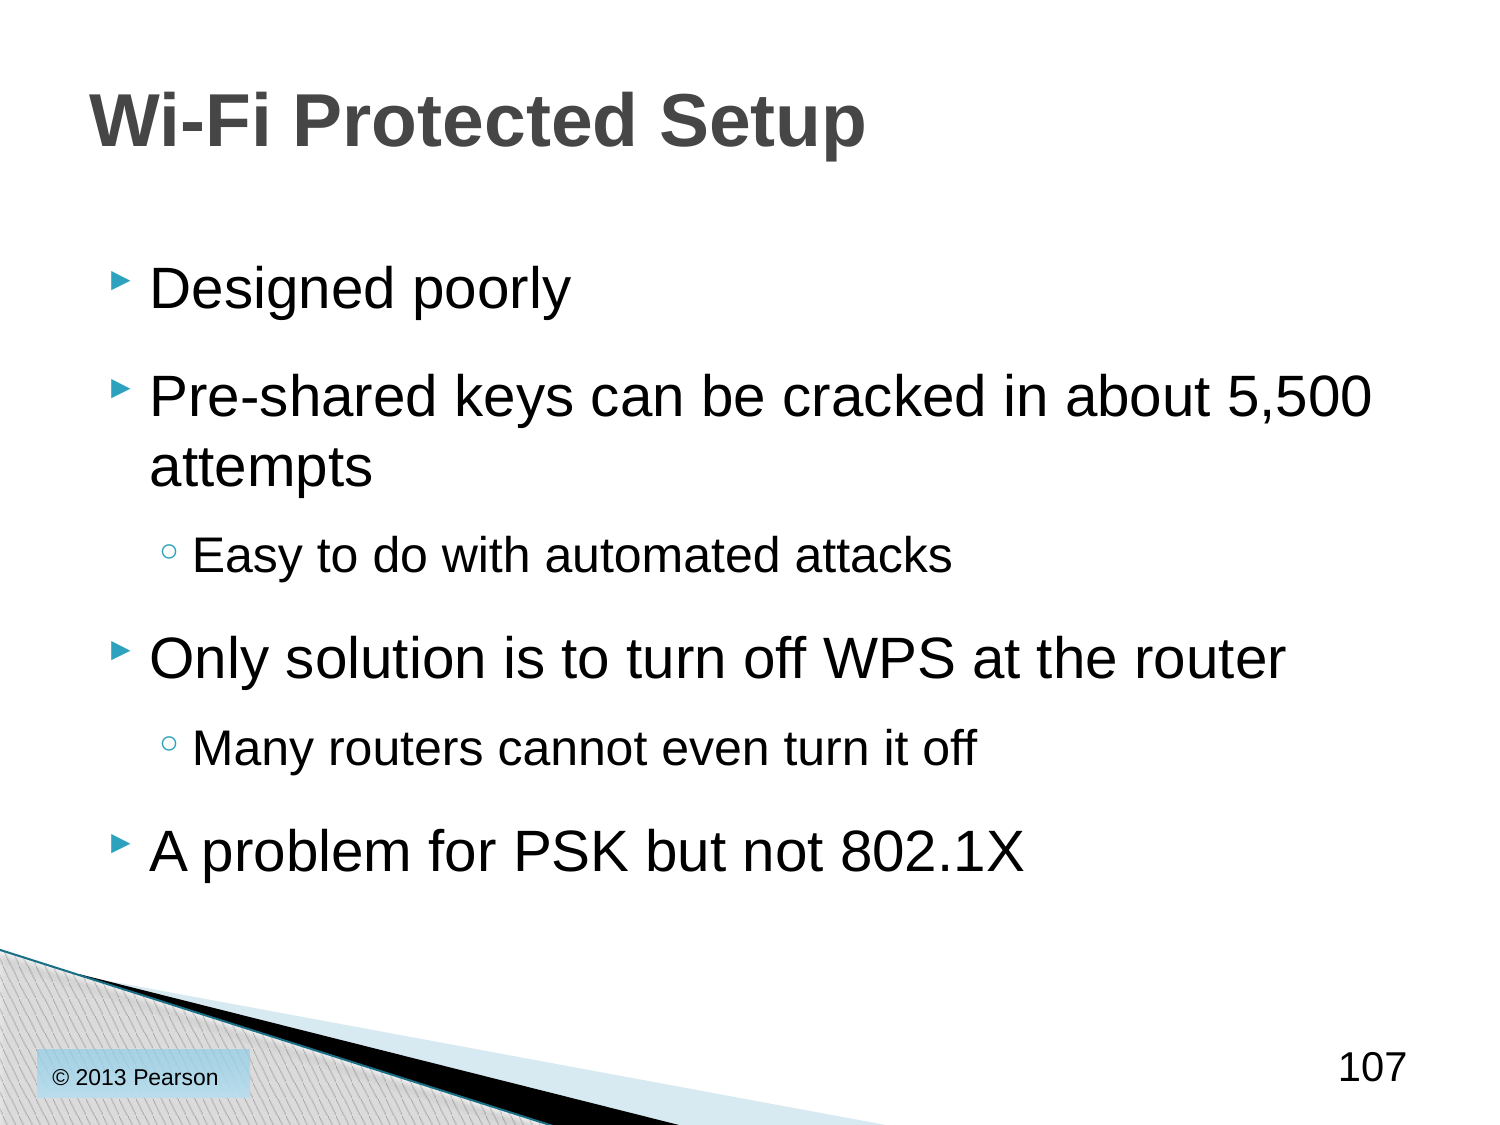

# Wi-Fi Protected Setup
Designed poorly
Pre-shared keys can be cracked in about 5,500 attempts
Easy to do with automated attacks
Only solution is to turn off WPS at the router
Many routers cannot even turn it off
A problem for PSK but not 802.1X
107
© 2013 Pearson